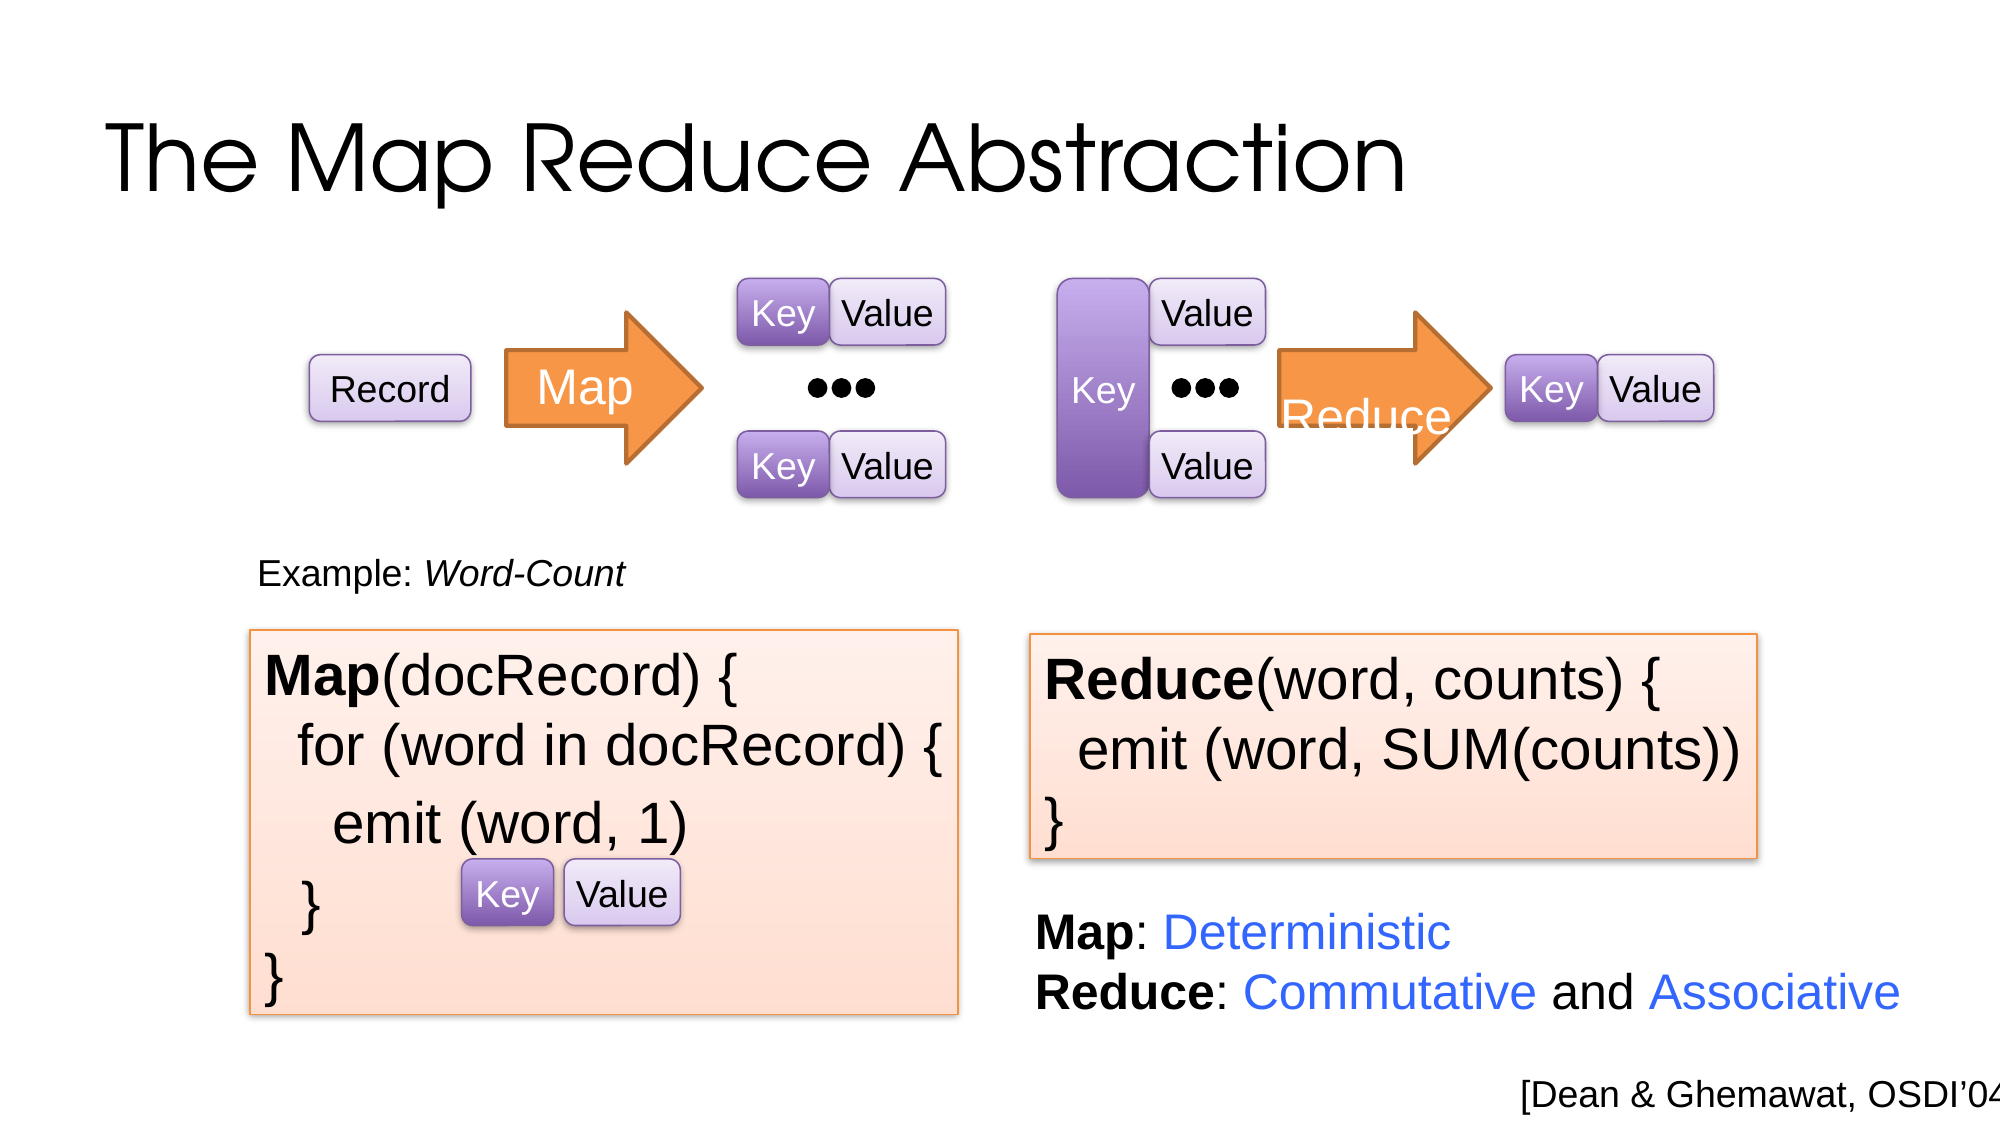

# The Map Reduce Abstraction
Key
Value

Key
Value
Key
Value

Value
Map
 Reduce
Record
Key
Value
Example: Word-Count
Map(docRecord) {
  for (word in docRecord) {
    emit (word, 1)
  }
}
Key
Value
Reduce(word, counts) {
  emit (word, SUM(counts))
}
Map: Deterministic
Reduce: Commutative and Associative
[Dean & Ghemawat, OSDI’04]